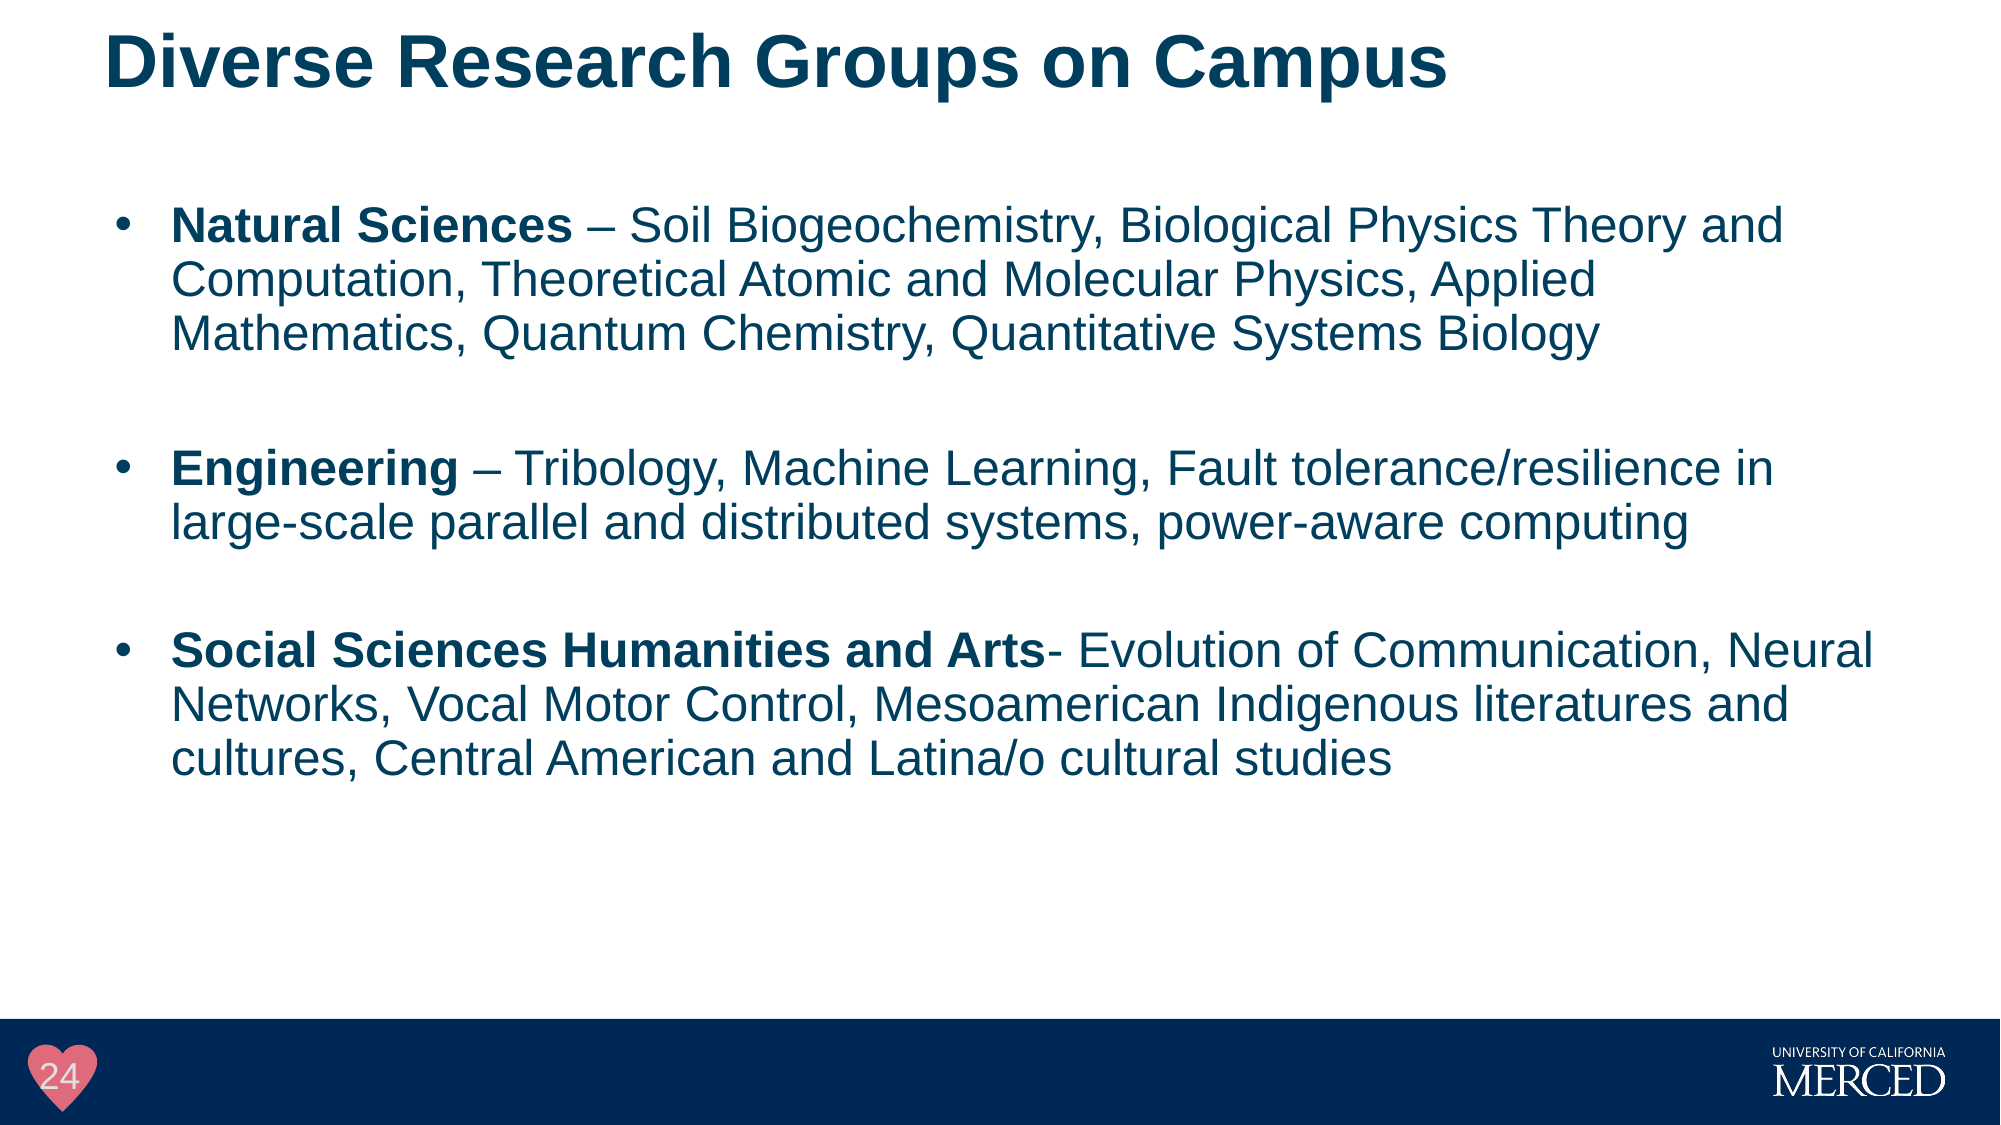

Diverse Research Groups on Campus
#

Natural Sciences – Soil Biogeochemistry, Biological Physics Theory and Computation, Theoretical Atomic and Molecular Physics, Applied Mathematics, Quantum Chemistry, Quantitative Systems Biology
Engineering – Tribology, Machine Learning, Fault tolerance/resilience in large-scale parallel and distributed systems, power-aware computing
Social Sciences Humanities and Arts- Evolution of Communication, Neural Networks, Vocal Motor Control, Mesoamerican Indigenous literatures and cultures, Central American and Latina/o cultural studies

24